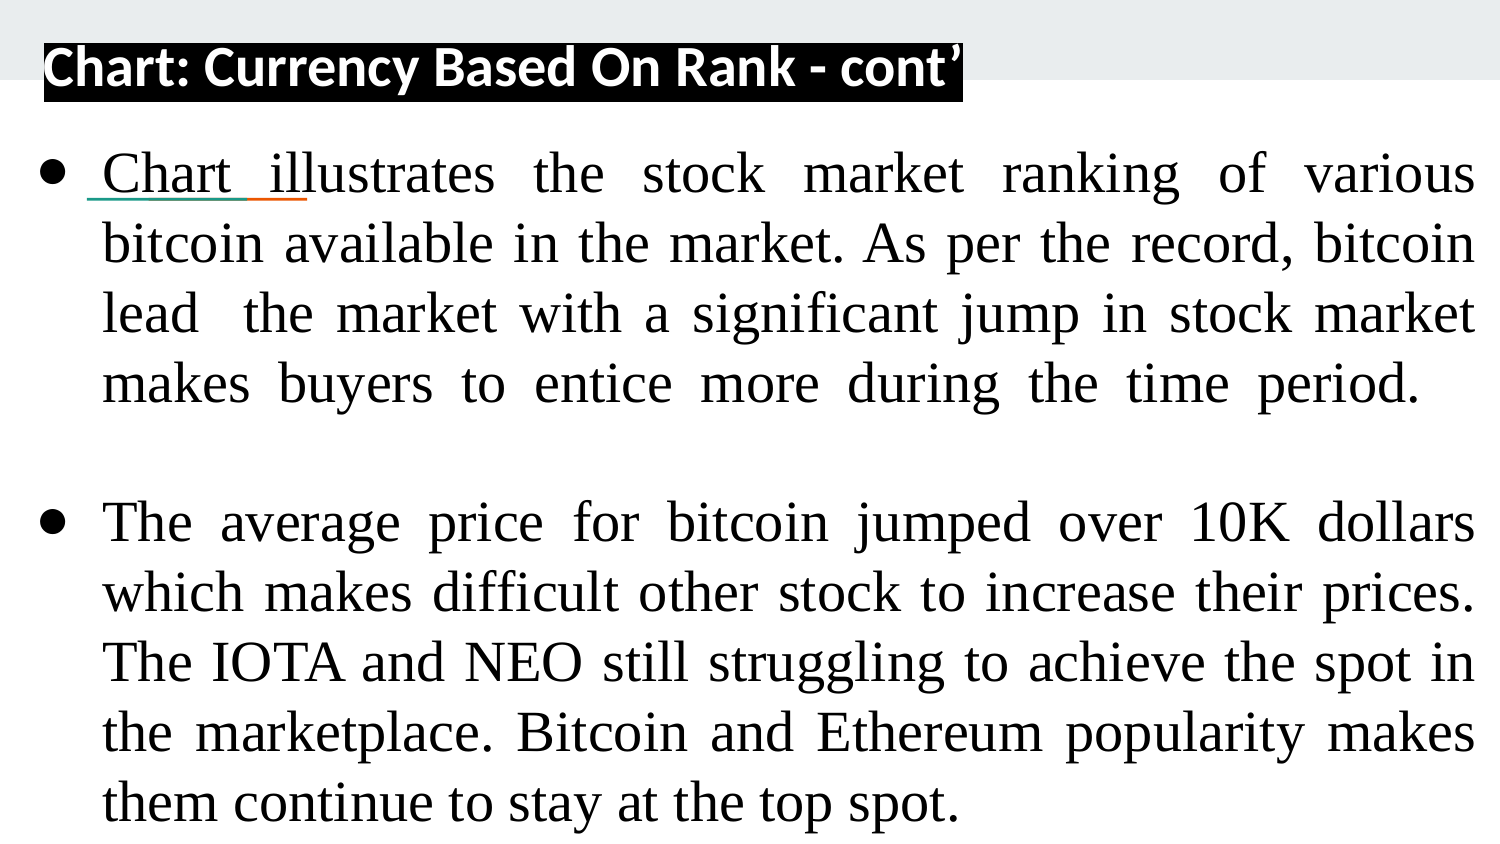

# Chart: Currency Based On Rank - cont’

Chart illustrates the stock market ranking of various bitcoin available in the market. As per the record, bitcoin lead  the market with a significant jump in stock market makes buyers to entice more during the time period.
The average price for bitcoin jumped over 10K dollars which makes difficult other stock to increase their prices. The IOTA and NEO still struggling to achieve the spot in the marketplace. Bitcoin and Ethereum popularity makes them continue to stay at the top spot.